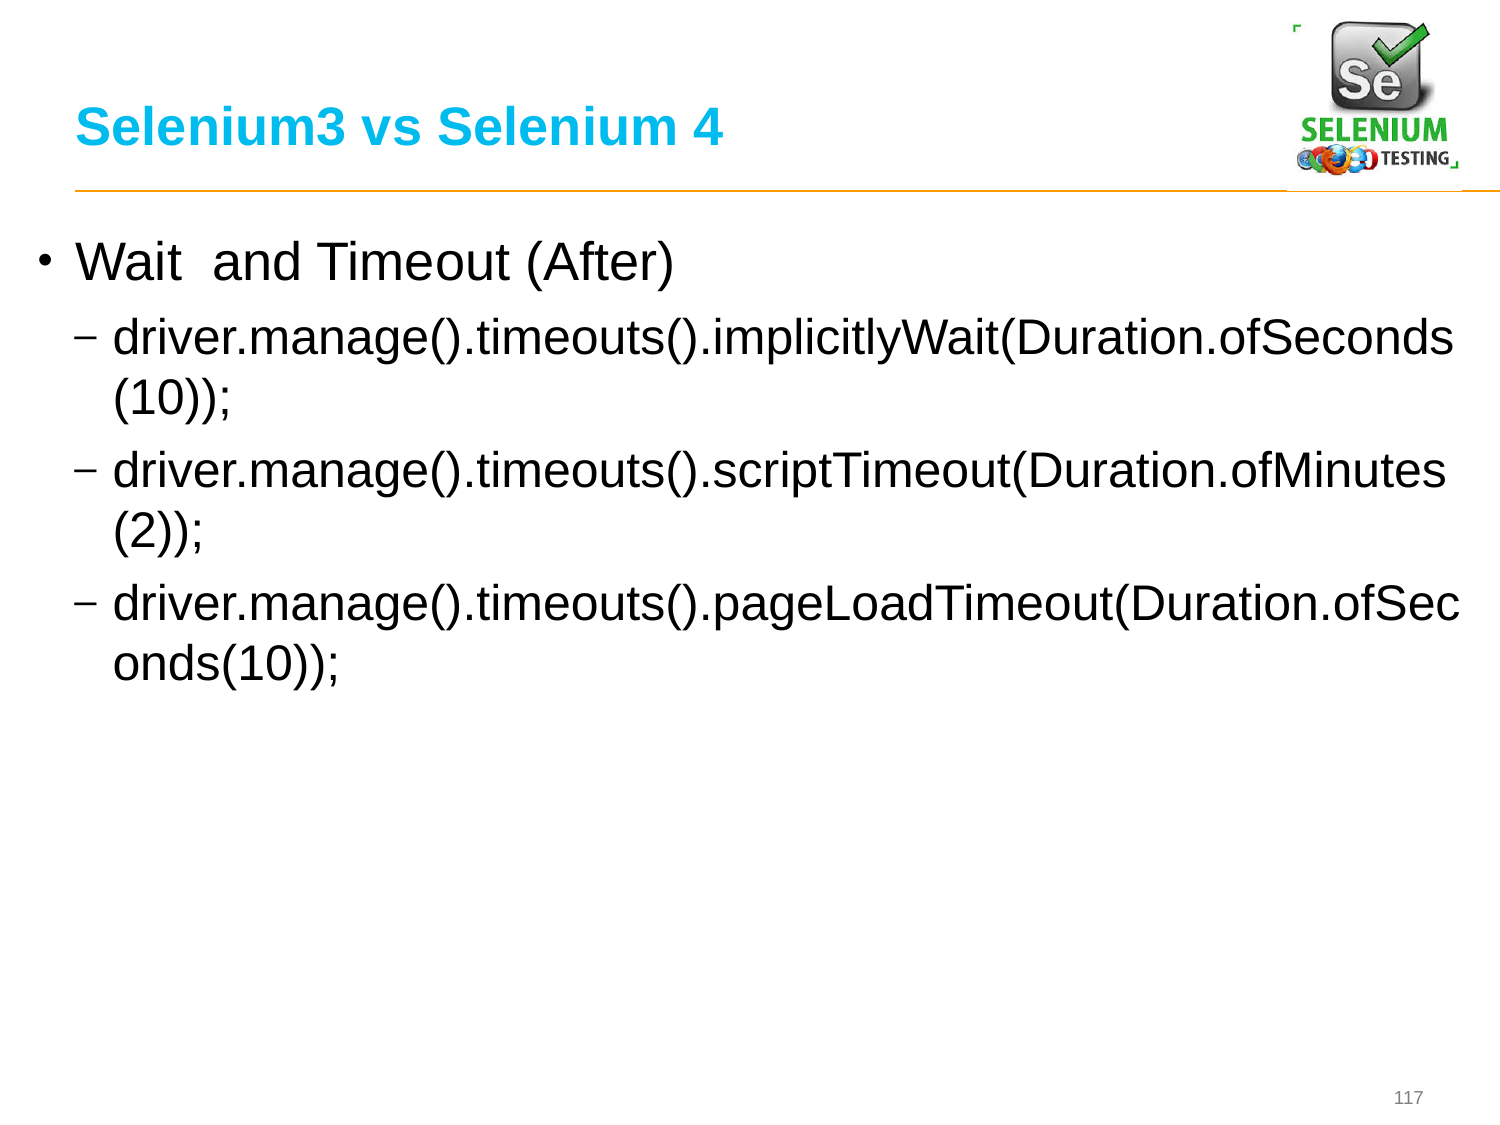

# Selenium3 vs Selenium 4
Wait  and Timeout (After)
driver.manage().timeouts().implicitlyWait(Duration.ofSeconds(10));
driver.manage().timeouts().scriptTimeout(Duration.ofMinutes(2));
driver.manage().timeouts().pageLoadTimeout(Duration.ofSeconds(10));